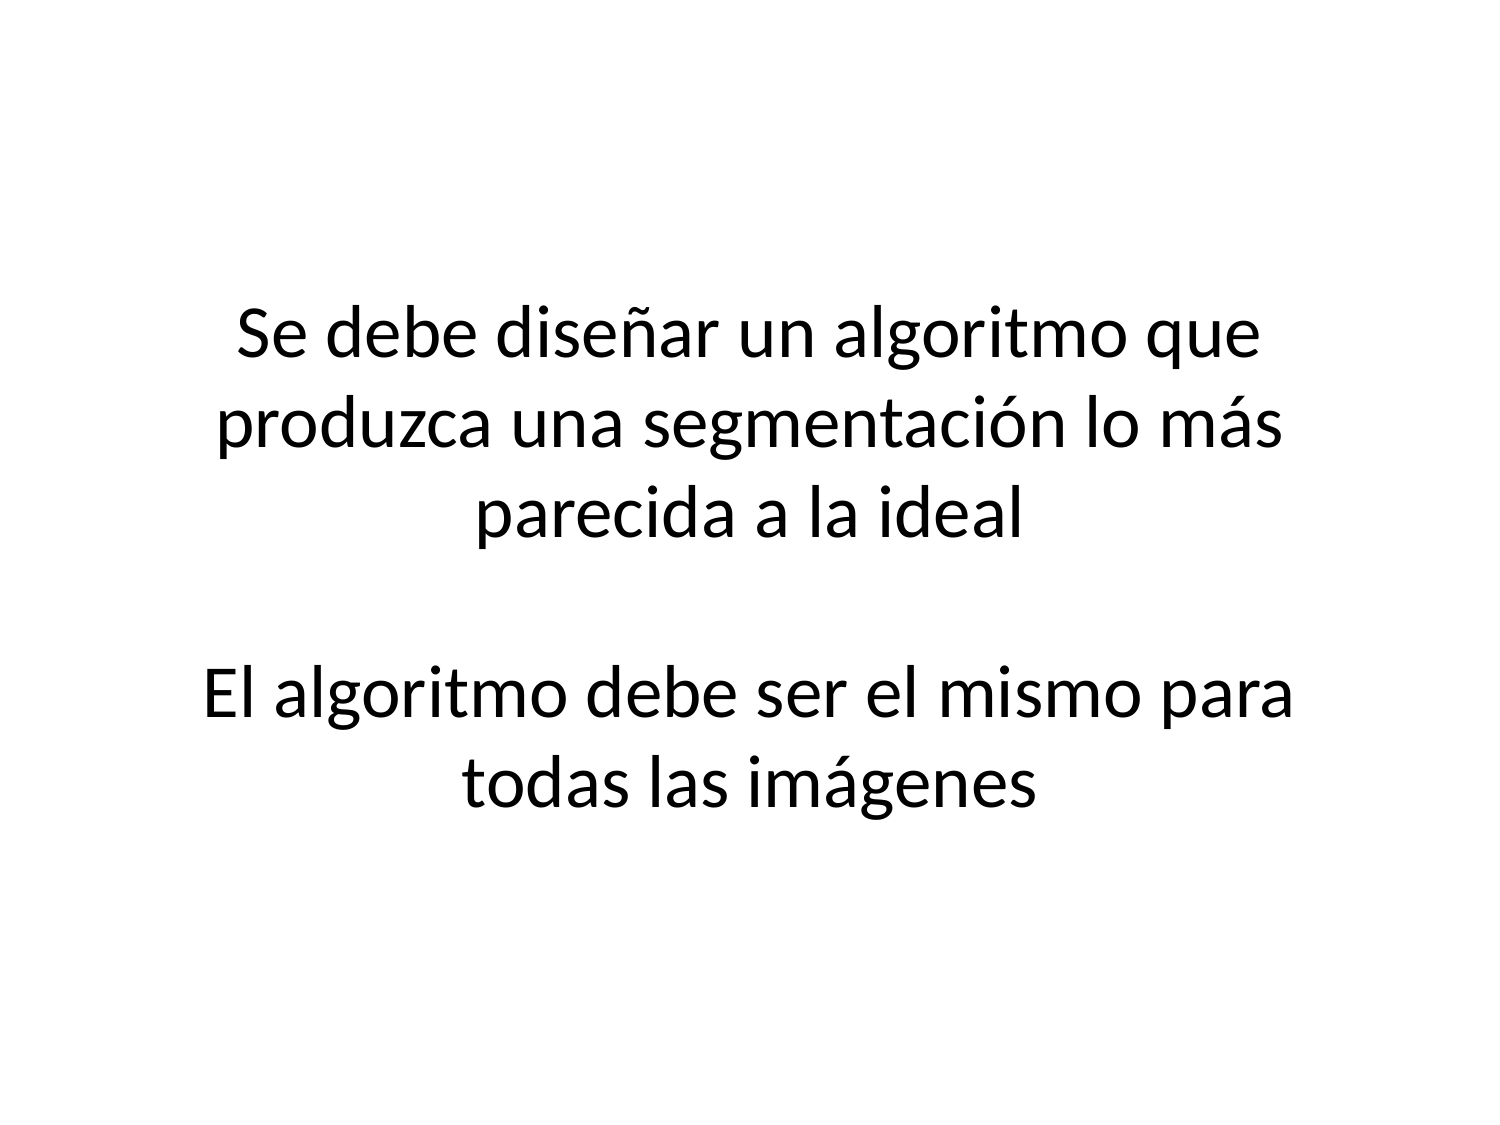

Se debe diseñar un algoritmo que produzca una segmentación lo más parecida a la ideal

El algoritmo debe ser el mismo para todas las imágenes